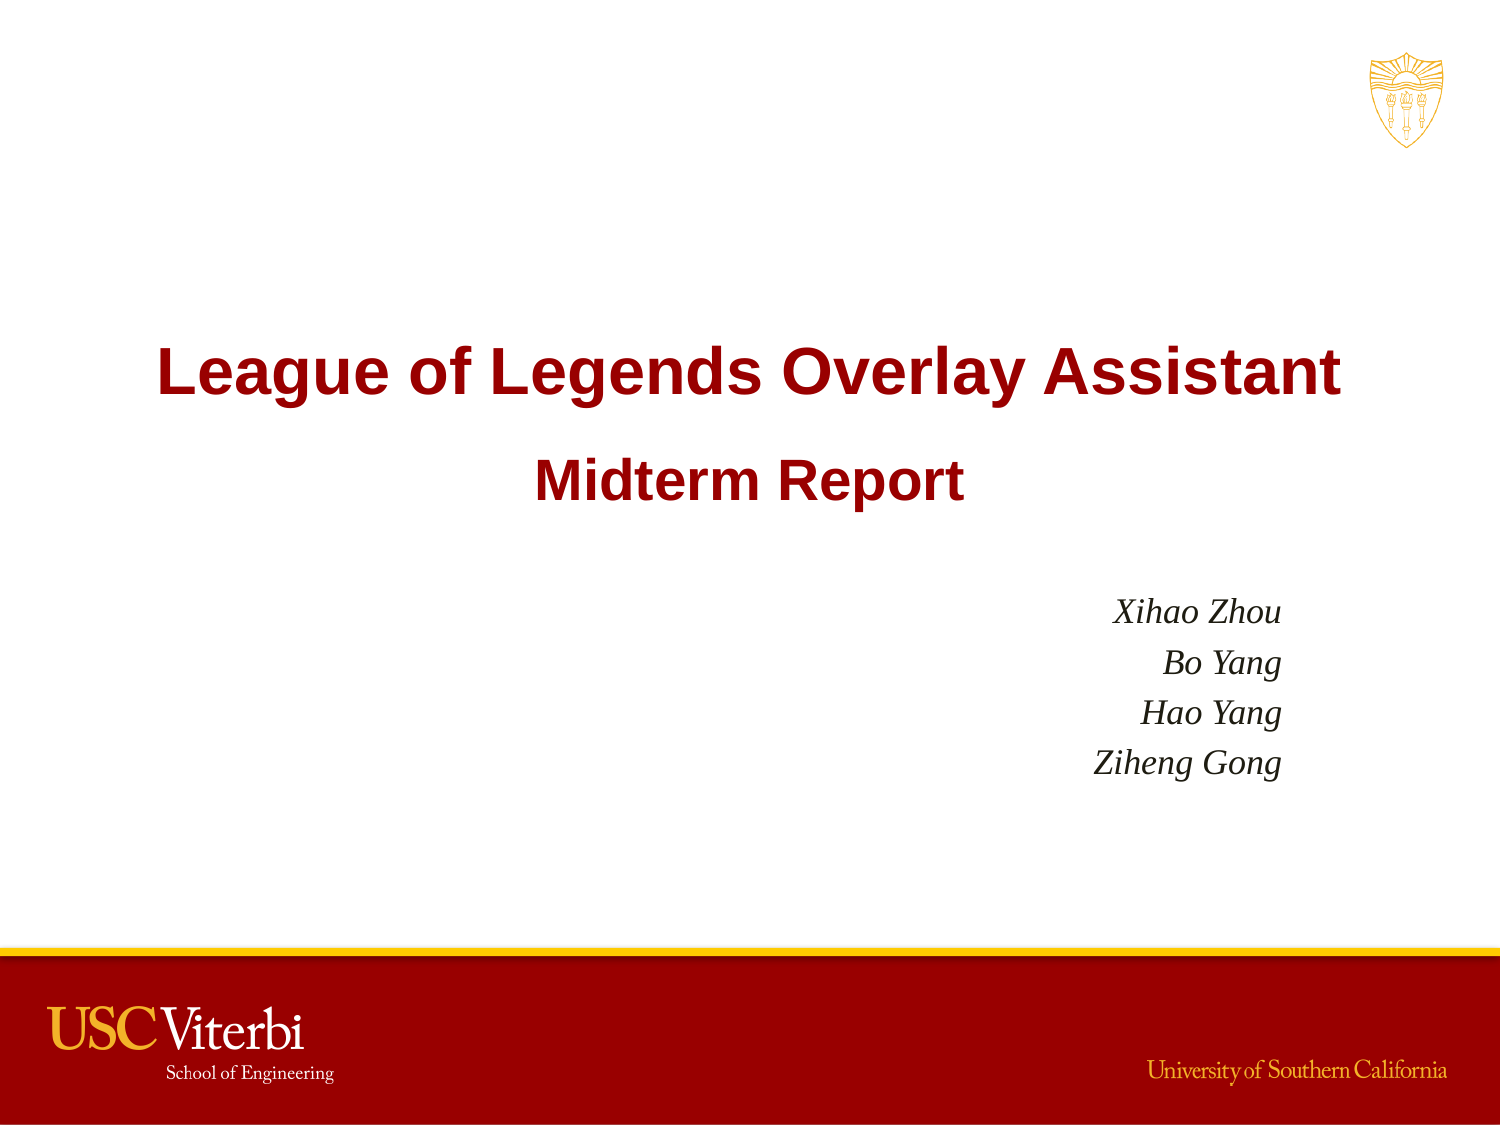

League of Legends Overlay Assistant
Midterm Report
Xihao Zhou
Bo Yang
Hao Yang
Ziheng Gong